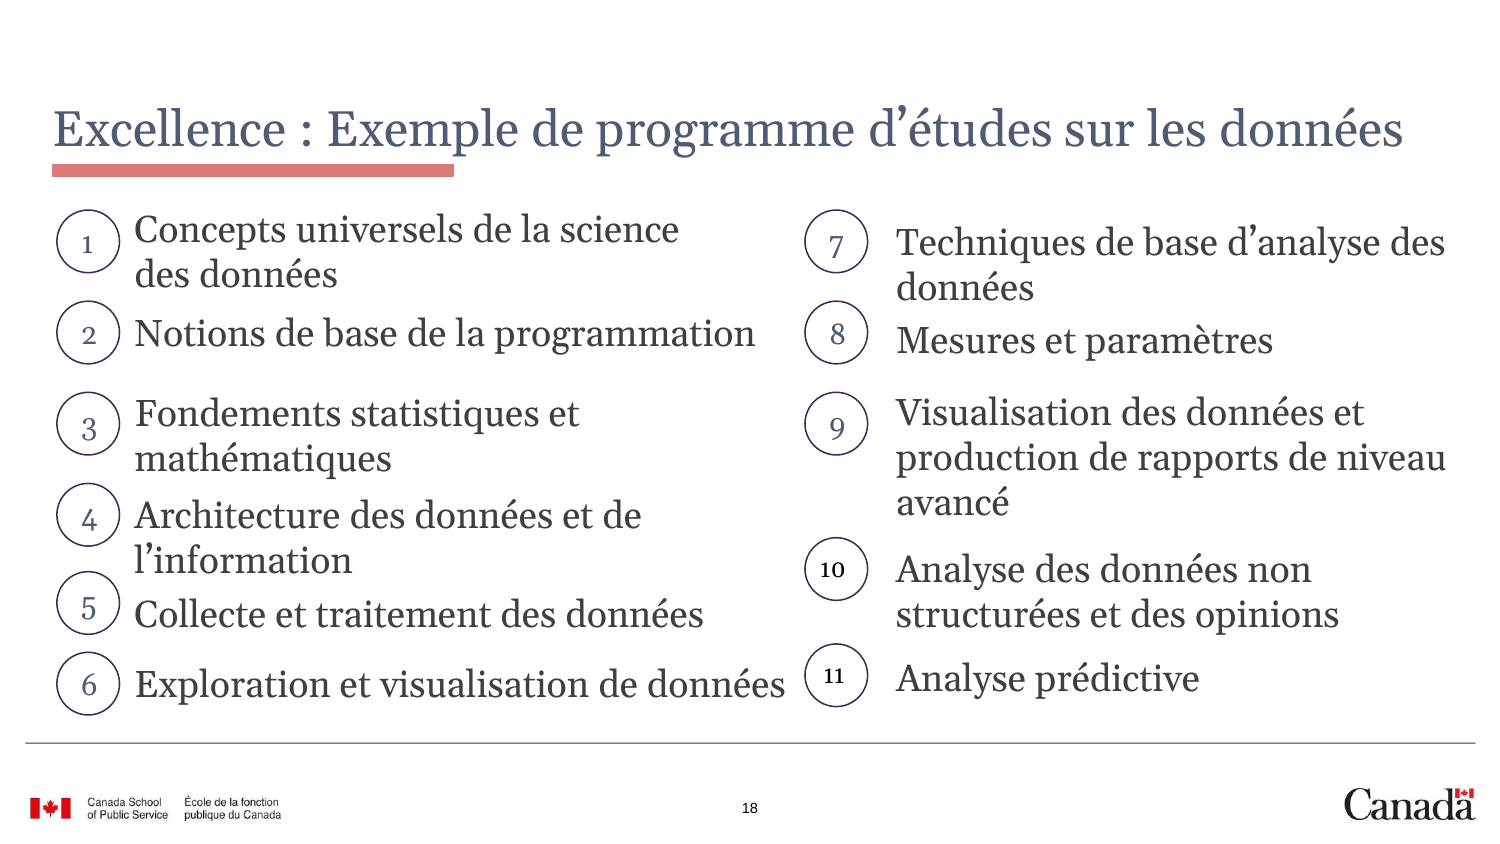

# Excellence : Exemple de programme d’études sur les données

Concepts universels de la science des données
Techniques de base d’analyse des données
1
7
Notions de base de la programmation
Mesures et paramètres
2
8
Visualisation des données et production de rapports de niveau avancé
Fondements statistiques et mathématiques
3
9
Architecture des données et de l’information
4
Analyse des données non structurées et des opinions
10

5
Collecte et traitement des données
Analyse prédictive

11
Exploration et visualisation de données
6
18